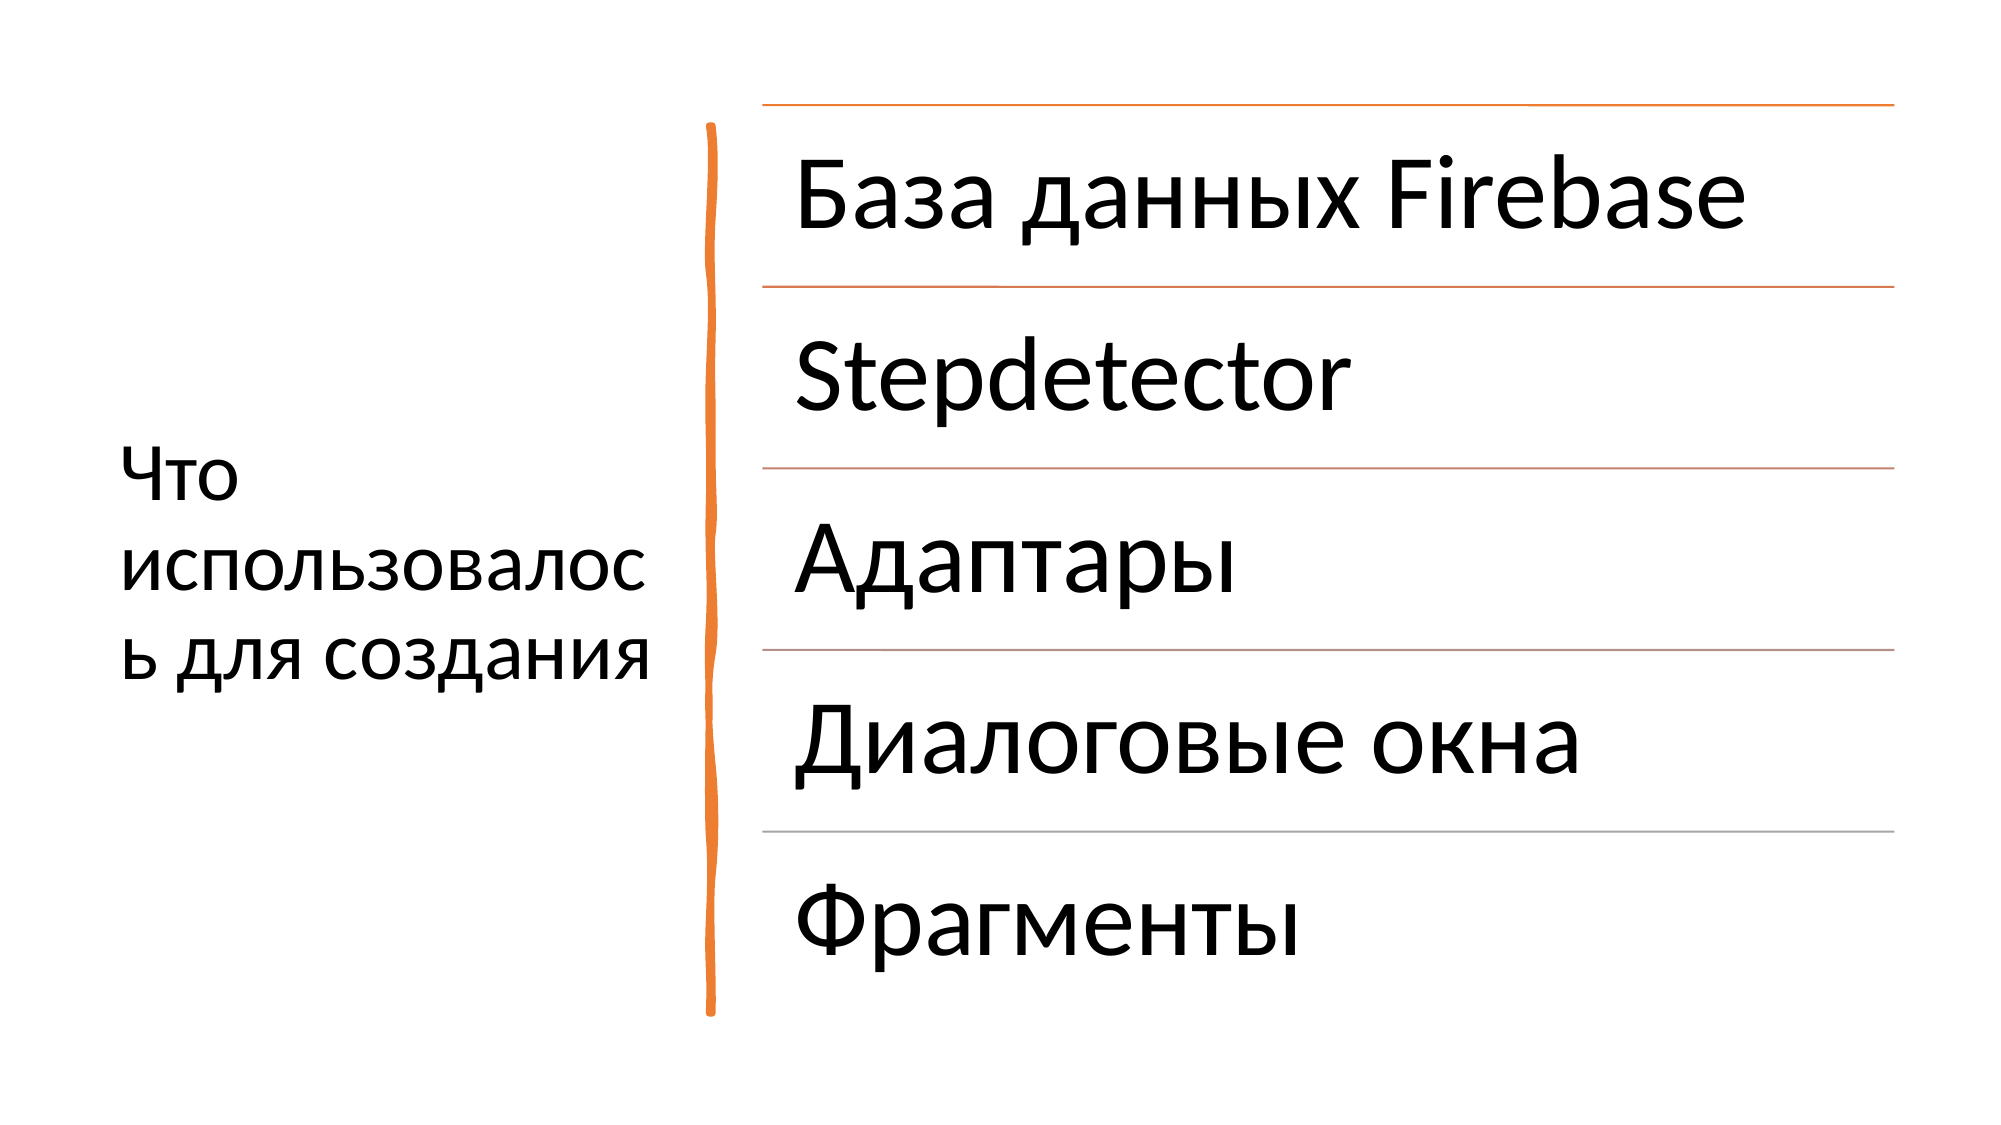

База данных Firebase
Stepdetector
Адаптары
Диалоговые окна
Фрагменты
# Что использовалось для создания